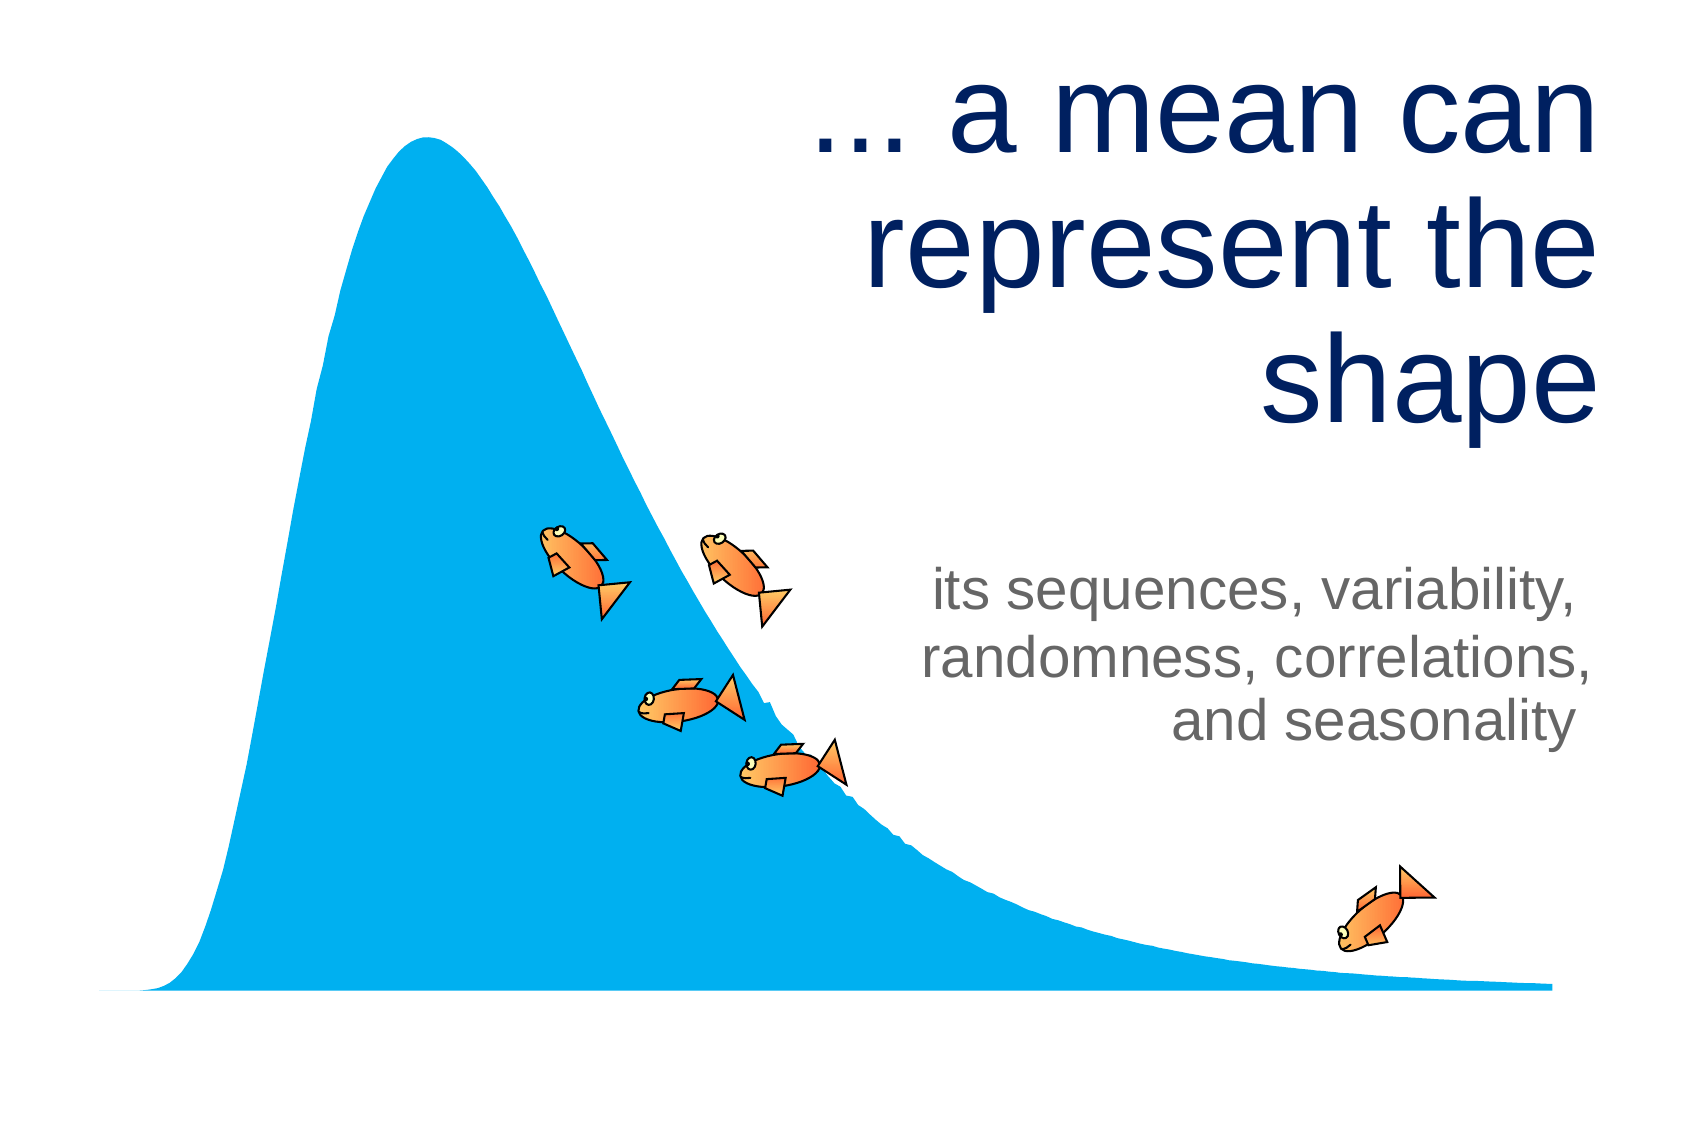

... a mean can represent the shape

 its sequences, variability,
randomness, correlations, and seasonality